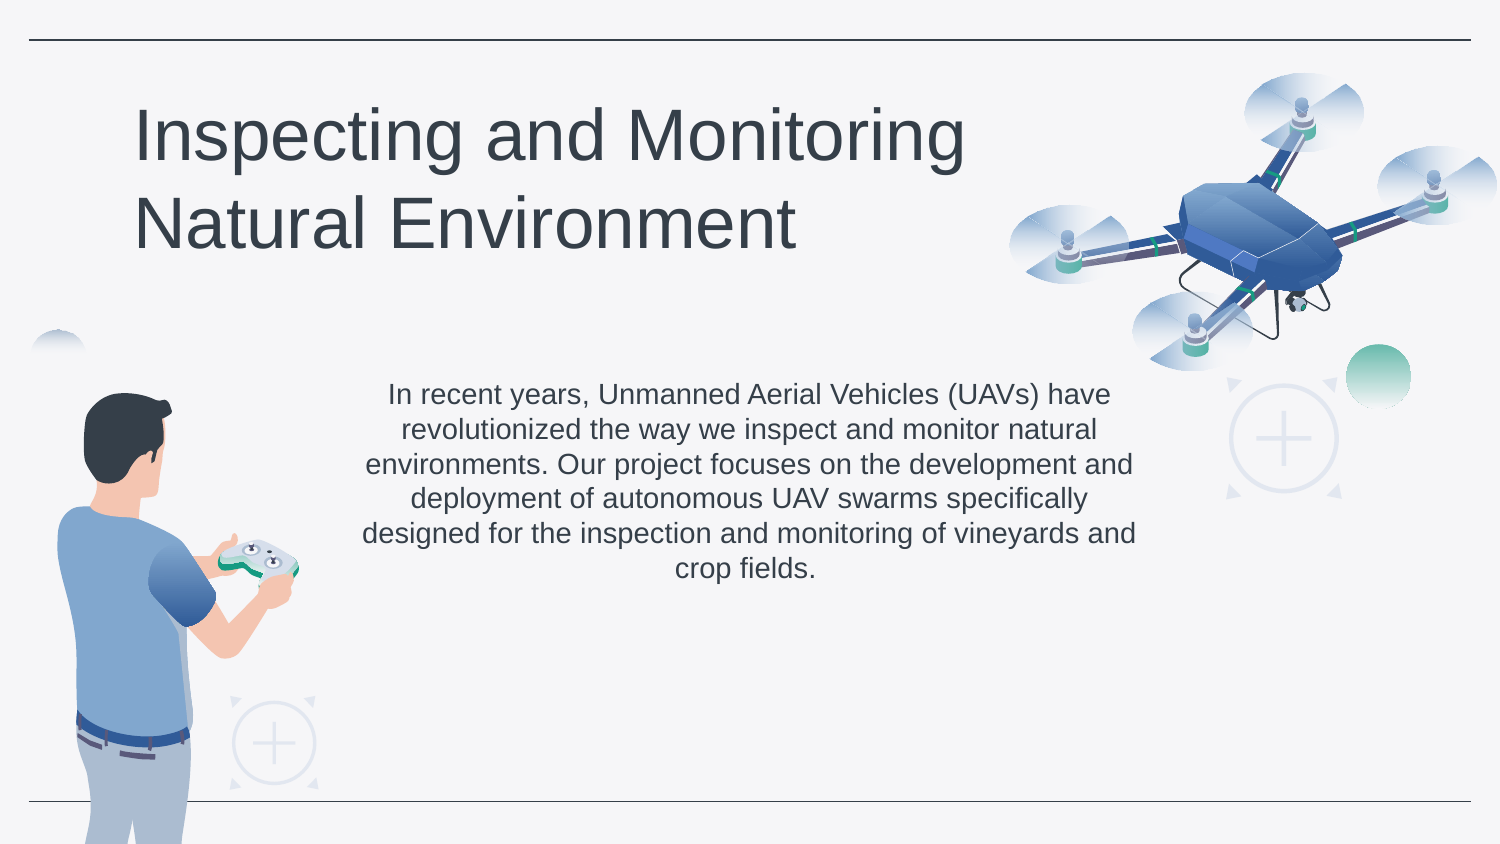

# Inspecting and Monitoring
Natural Environment

In recent years, Unmanned Aerial Vehicles (UAVs) have revolutionized the way we inspect and monitor natural environments. Our project focuses on the development and deployment of autonomous UAV swarms specifically designed for the inspection and monitoring of vineyards and crop fields.